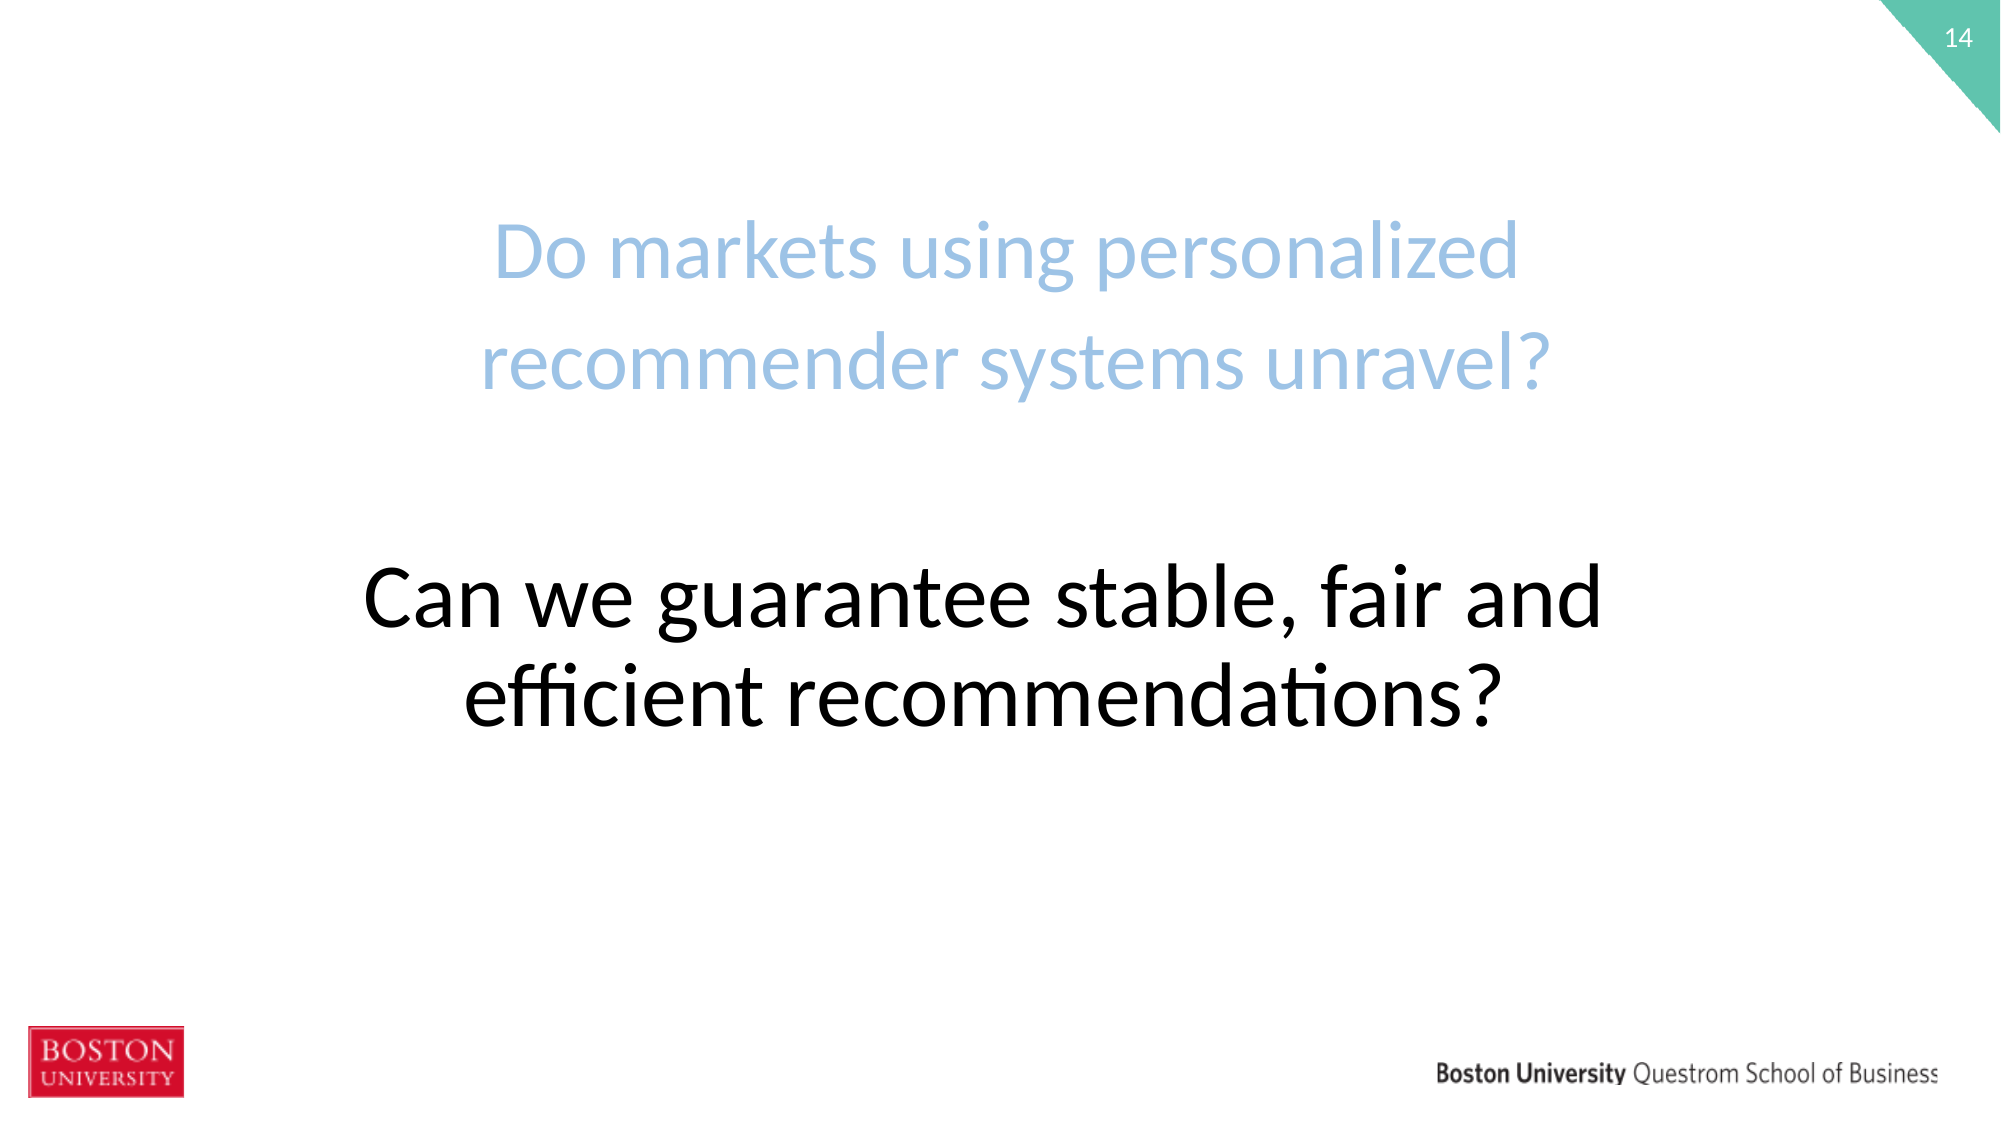

14
Do markets using personalized
recommender systems unravel?
# Can we guarantee stable, fair and efficient recommendations?